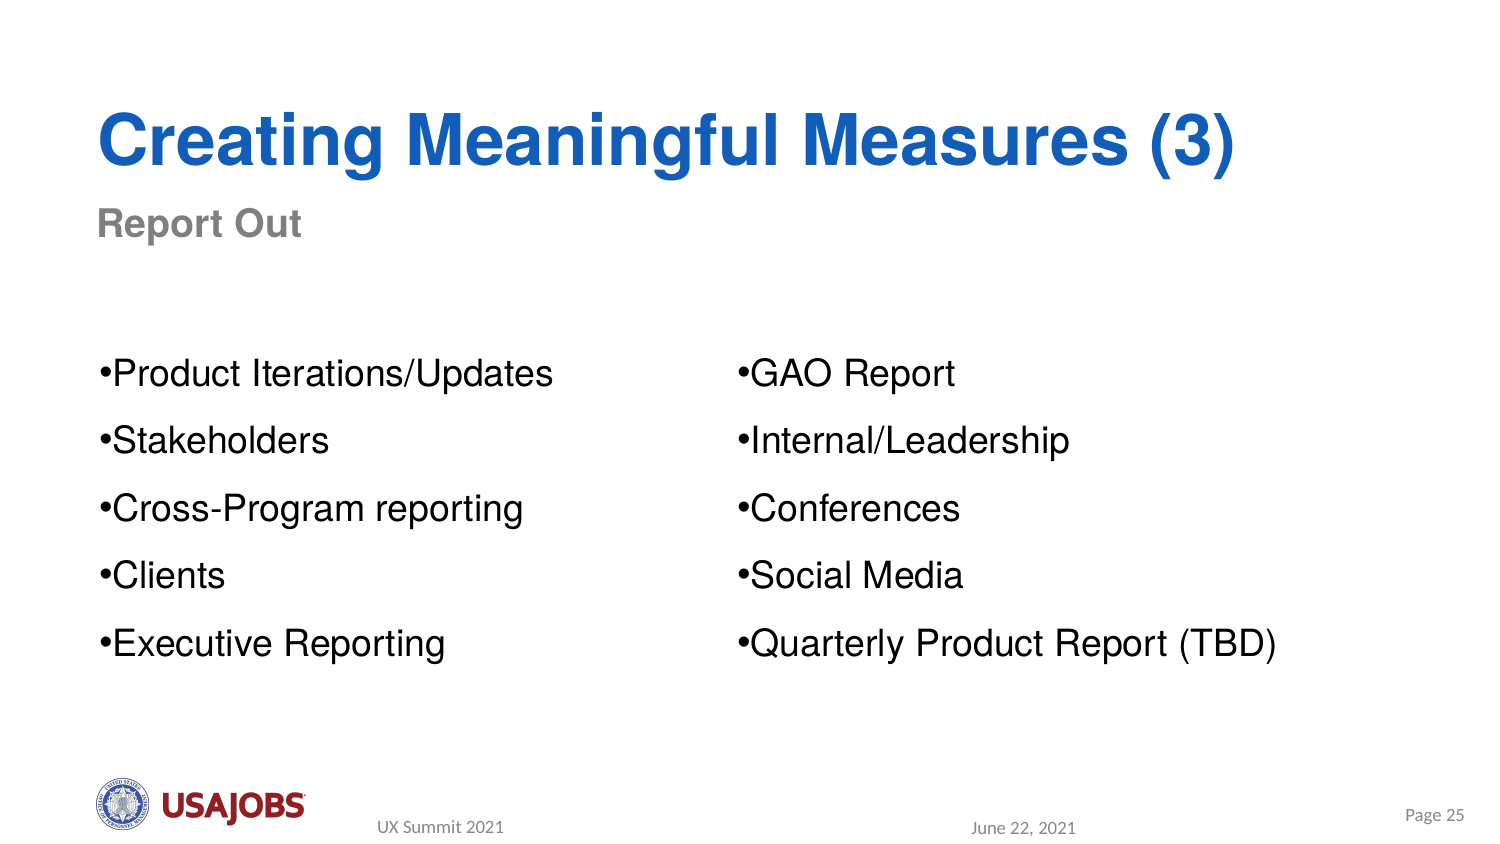

# Creating Meaningful Measures (3)
Report Out
Product Iterations/Updates
Stakeholders
Cross-Program reporting
Clients
Executive Reporting
GAO Report
Internal/Leadership
Conferences
Social Media
Quarterly Product Report (TBD)
Page 25
UX Summit 2021
June 22, 2021